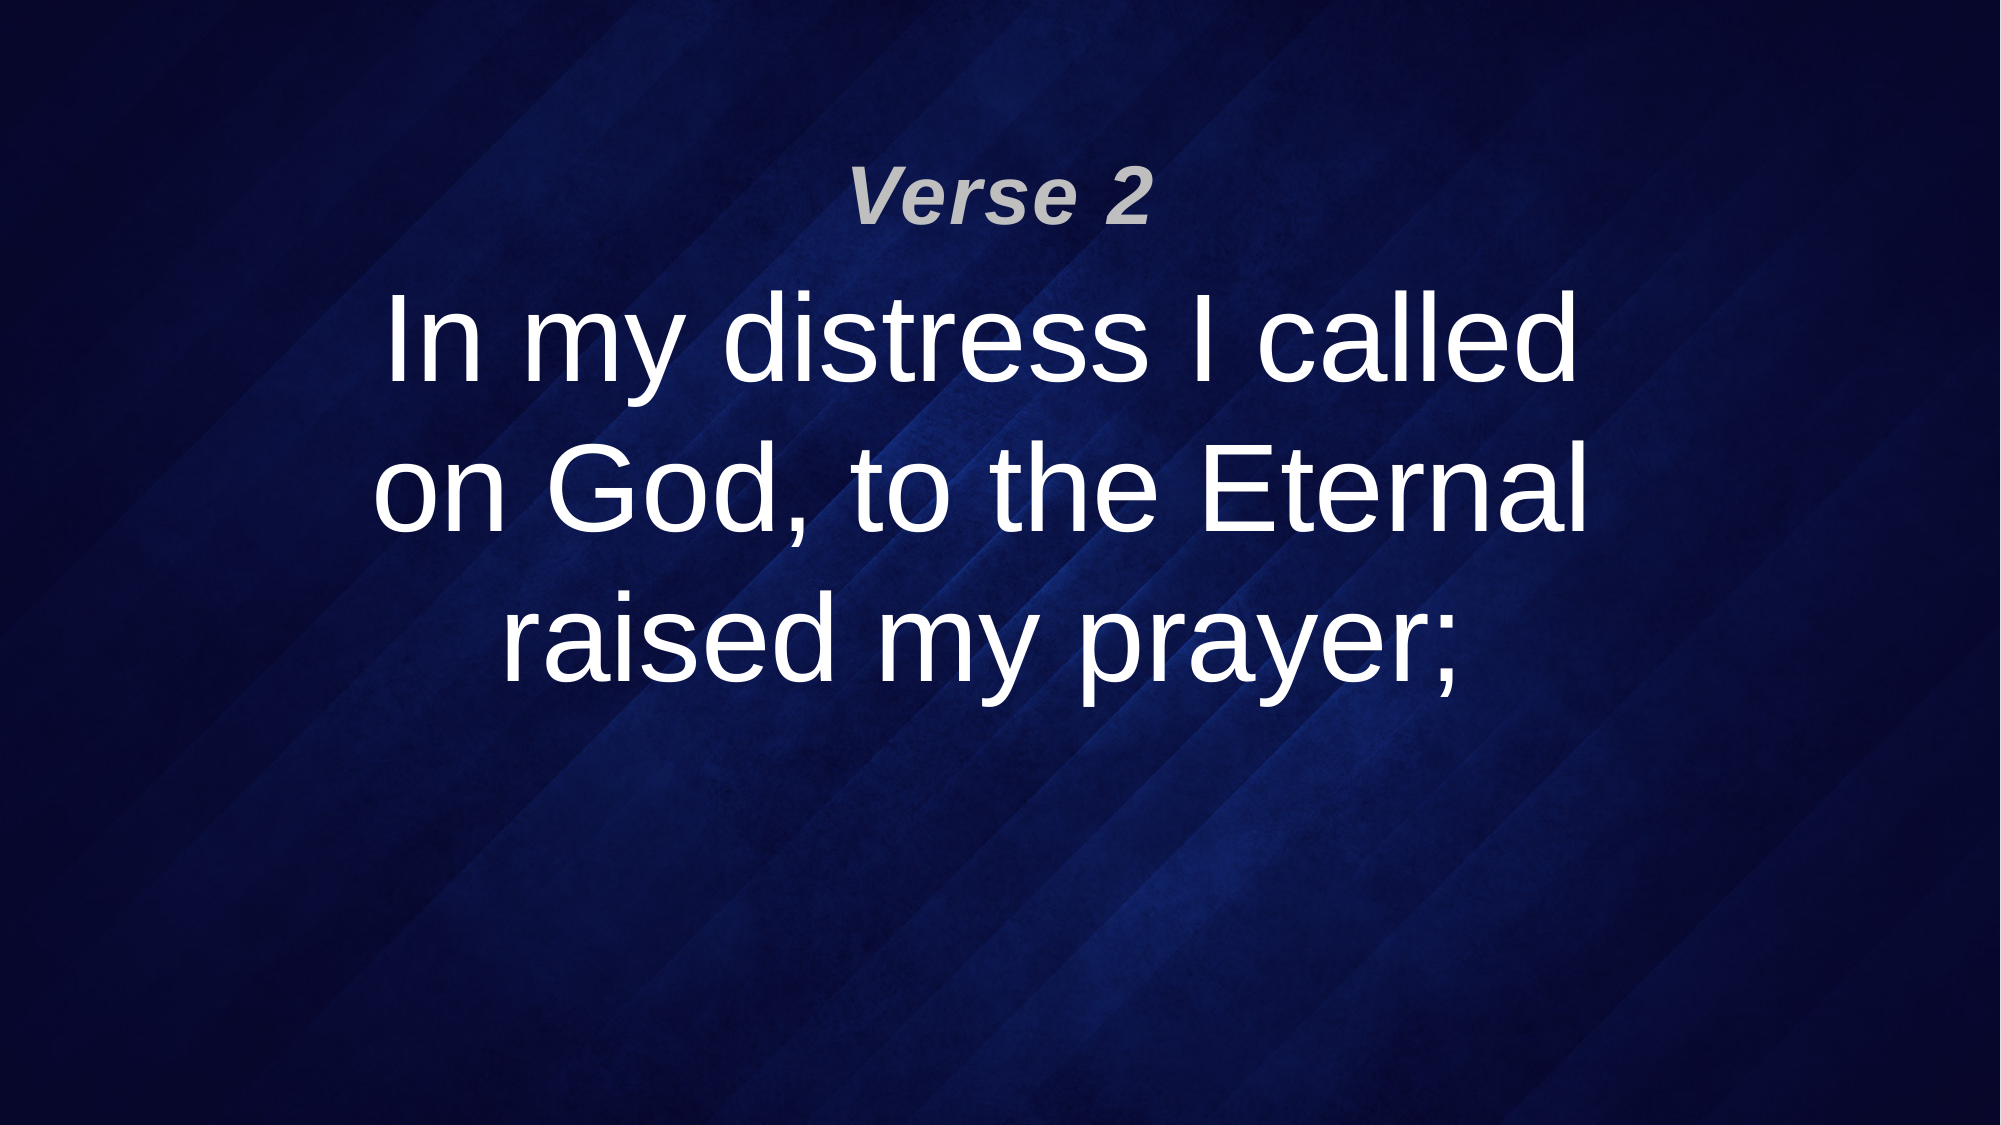

Verse 2
# In my distress I called on God, to the Eternal raised my prayer;